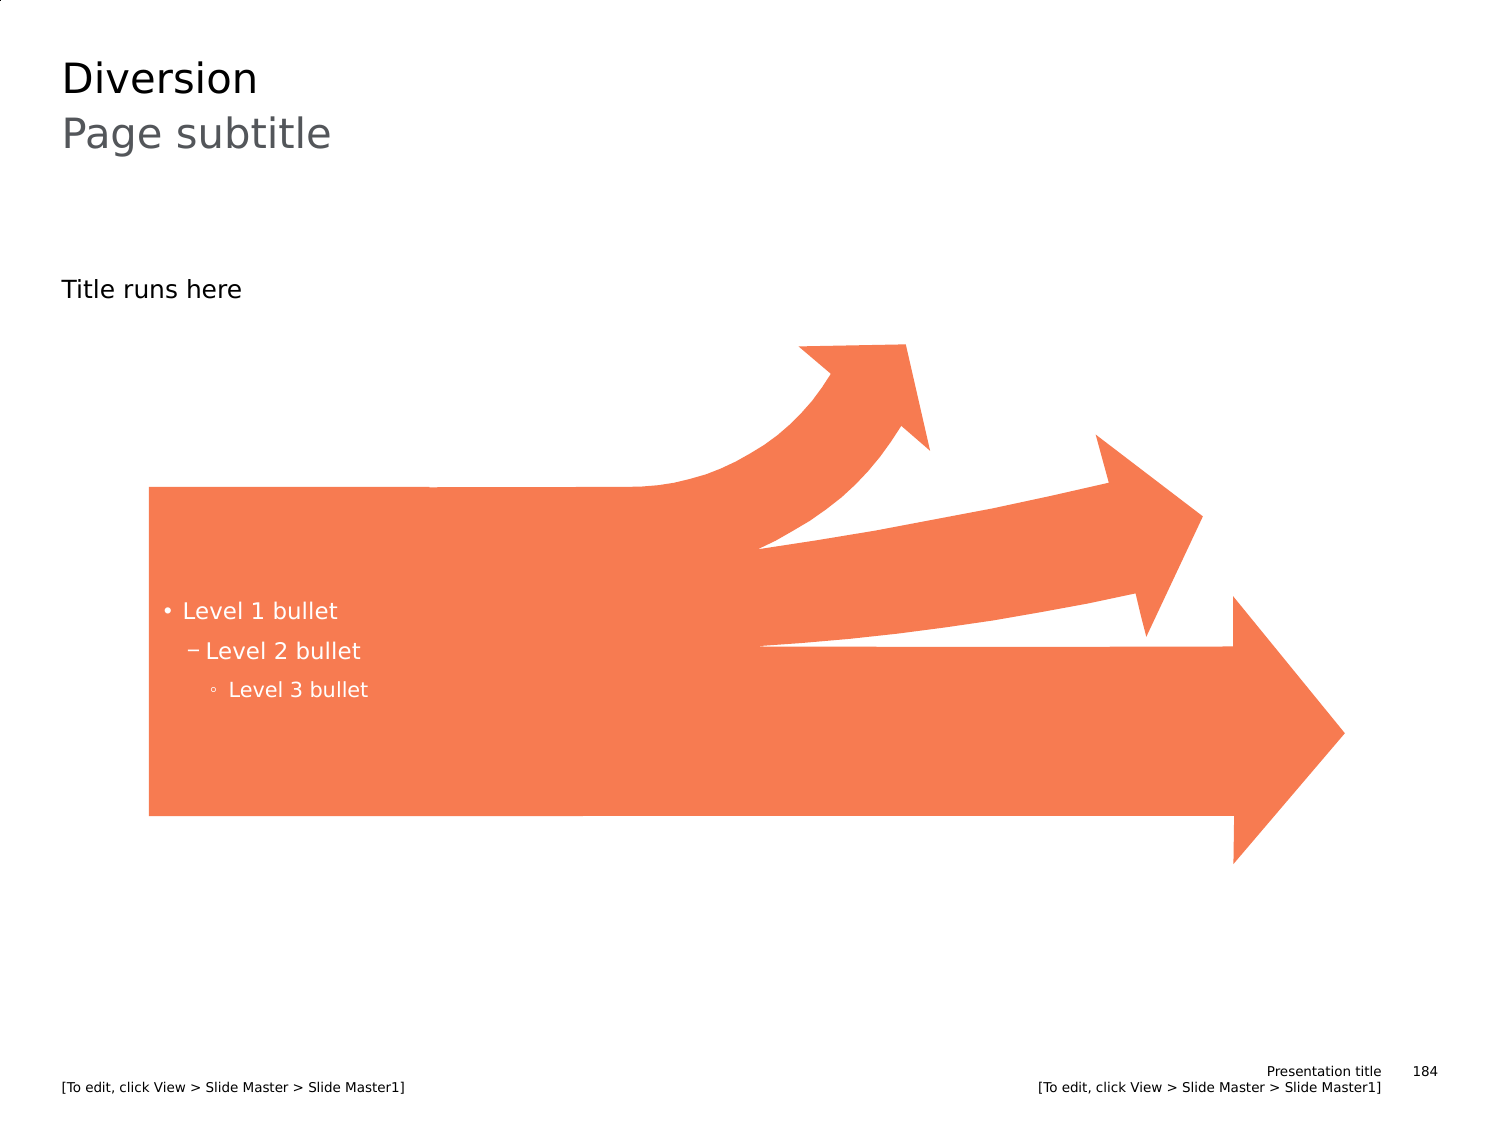

# Diversion
Page subtitle
Title runs here

Level 1 bullet
Level 2 bullet
Level 3 bullet